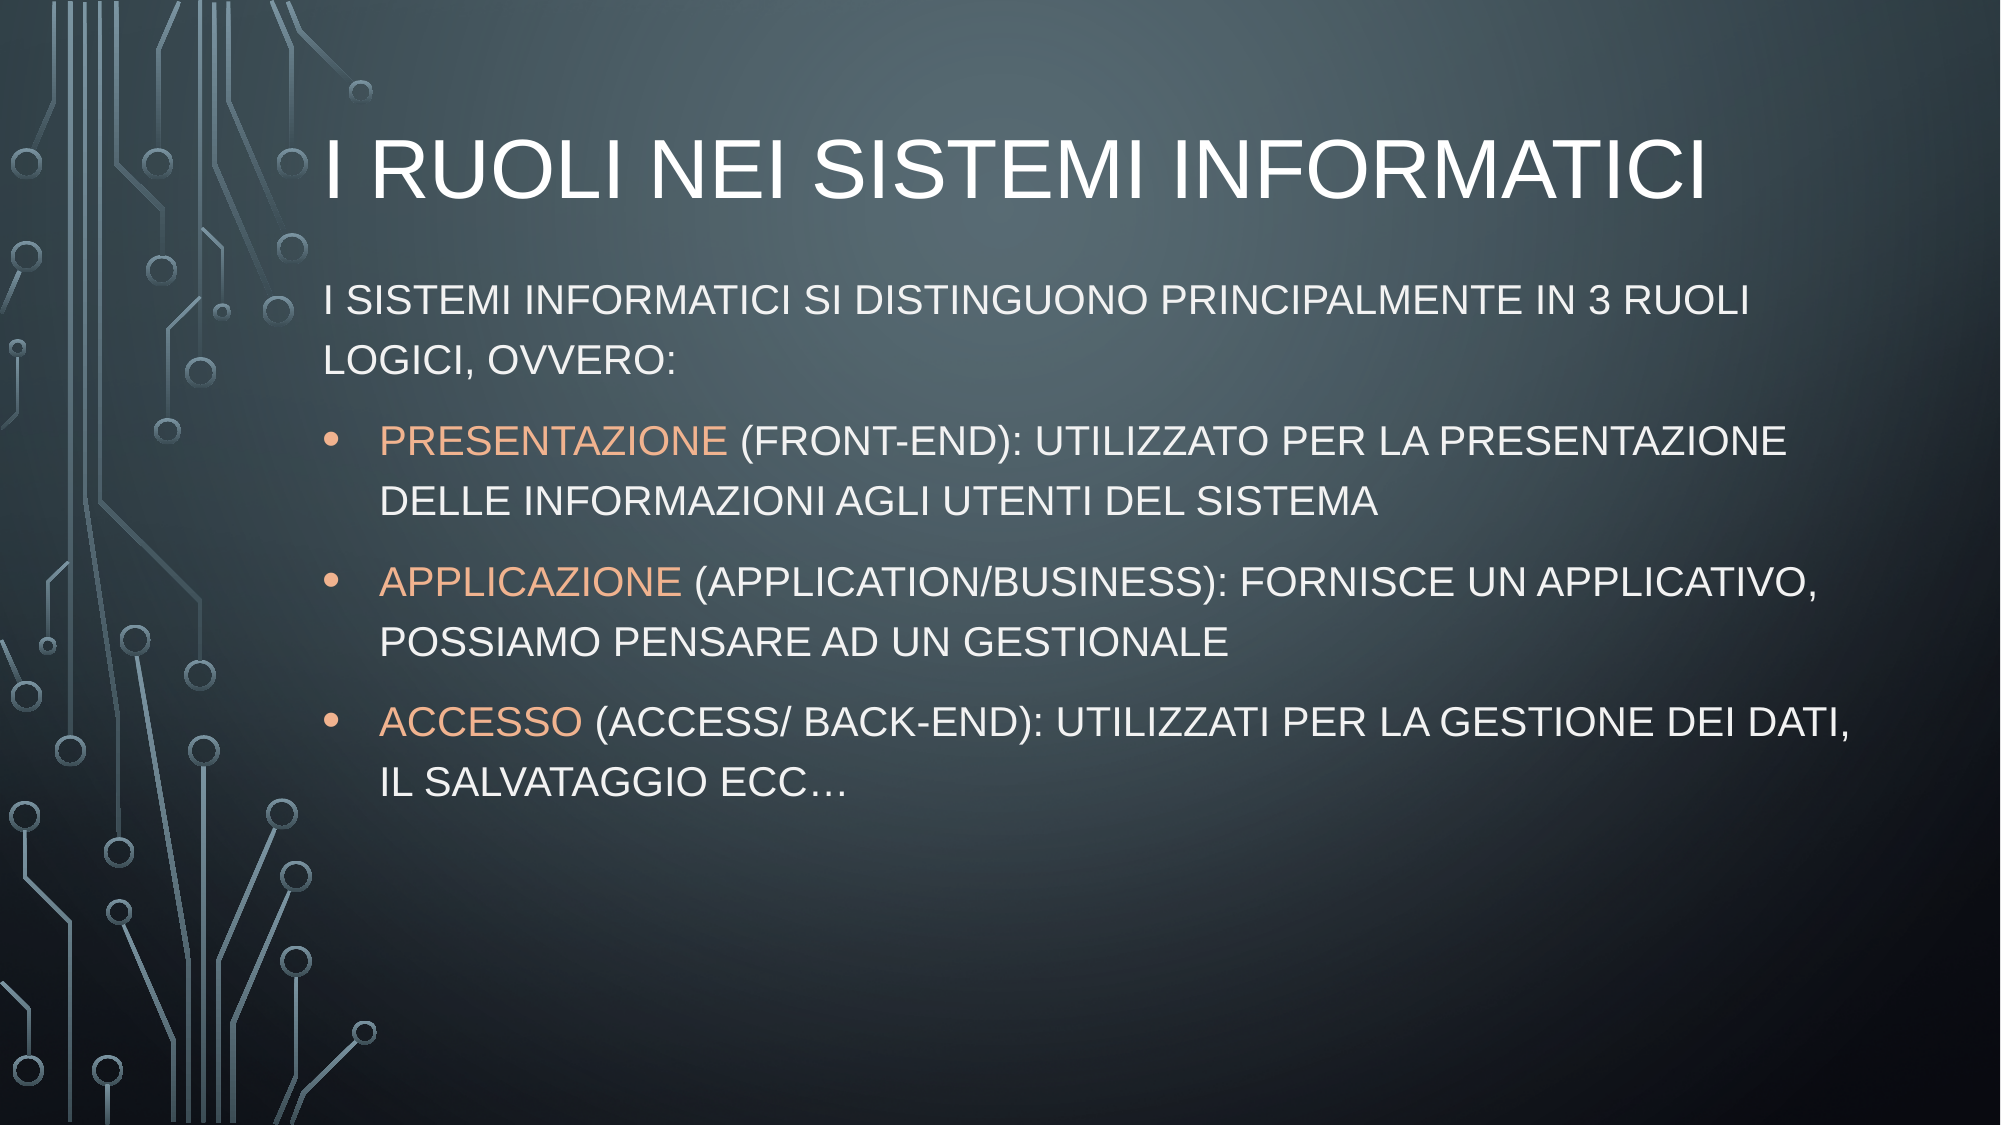

# I ruoli nei sistemi informatici
I sistemi informatici si distinguono principalmente in 3 ruoli logici, ovvero:
Presentazione (Front-end): Utilizzato per la presentazione delle informazioni agli utenti del sistema
Applicazione (application/business): Fornisce un applicativo, possiamo pensare ad un gestionale
Accesso (Access/ back-end): utilizzati per la gestione dei dati, il salvataggio ecc…